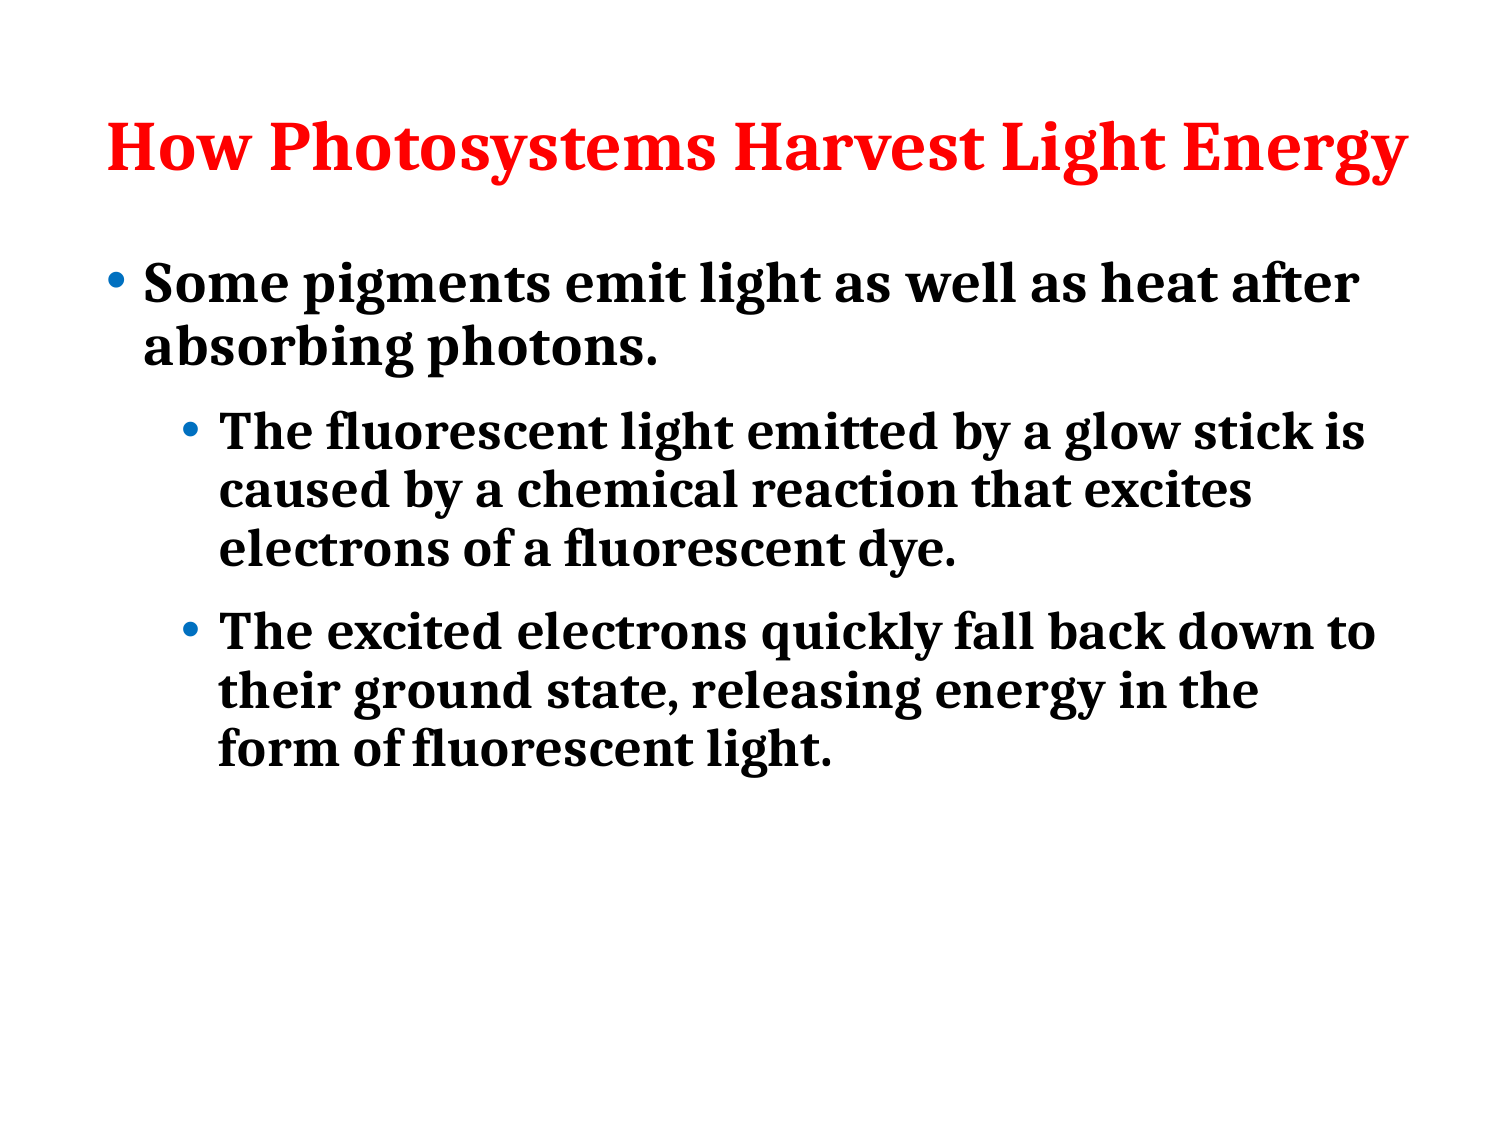

# How Photosystems Harvest Light Energy
Some pigments emit light as well as heat after absorbing photons.
The fluorescent light emitted by a glow stick is caused by a chemical reaction that excites electrons of a fluorescent dye.
The excited electrons quickly fall back down to their ground state, releasing energy in the form of fluorescent light.